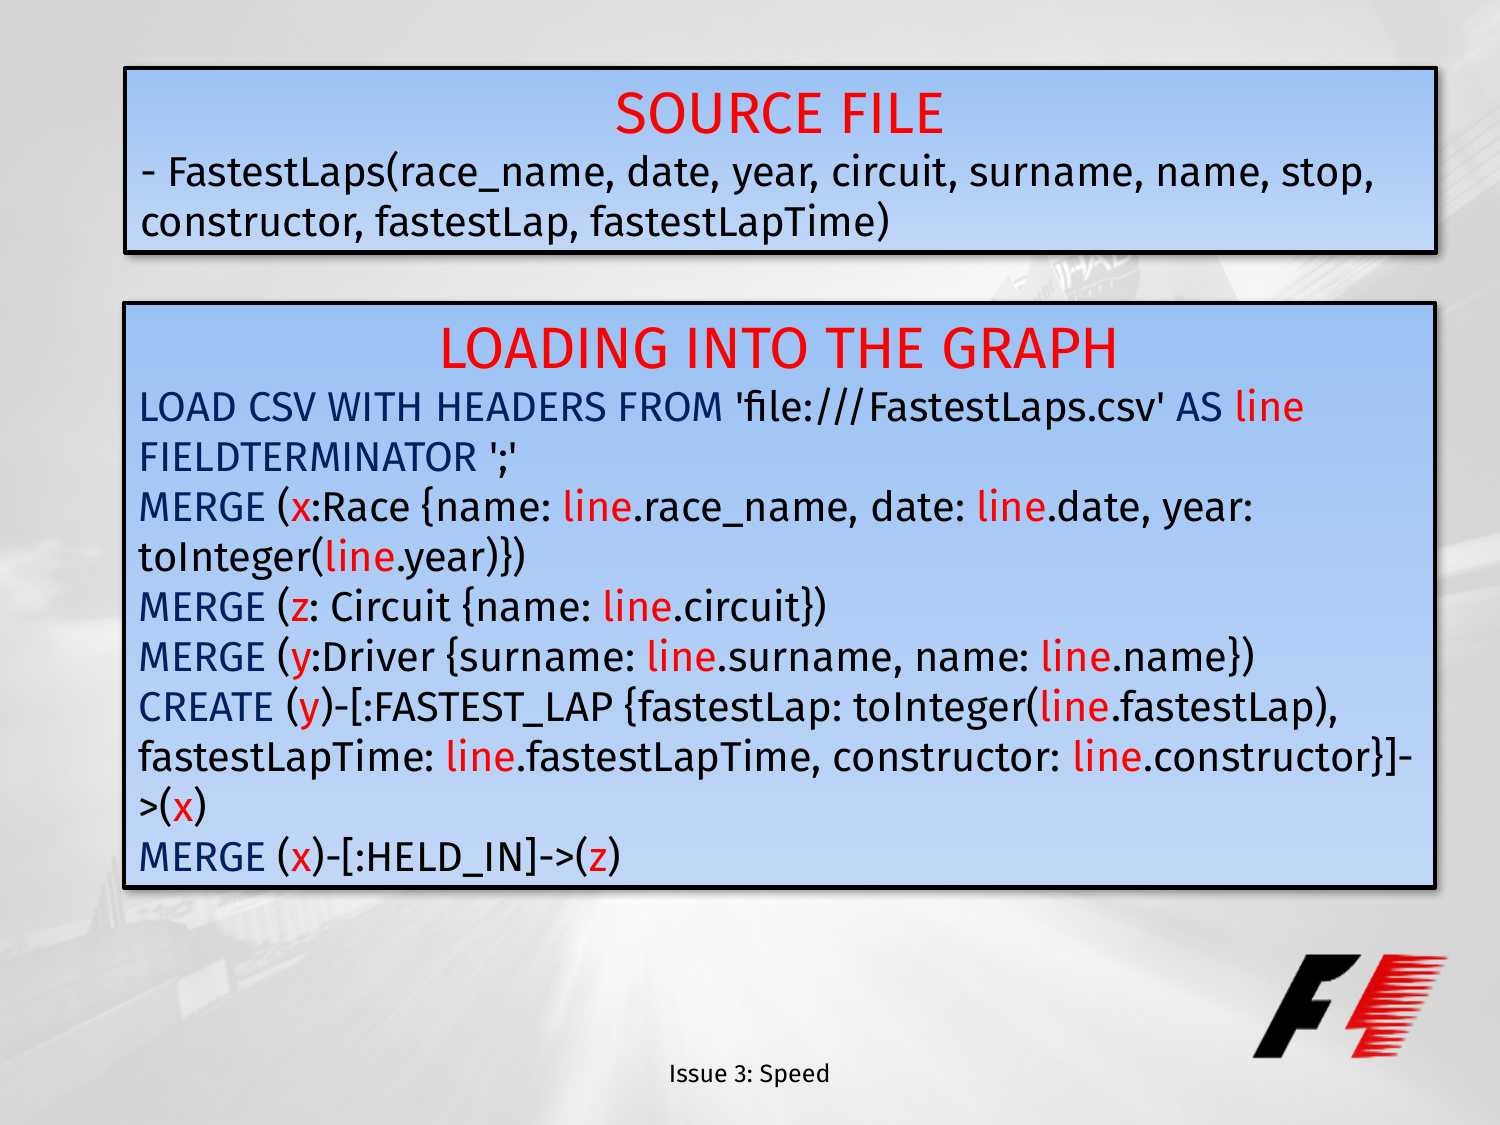

SOURCE FILE
- FastestLaps(race_name, date, year, circuit, surname, name, stop, constructor, fastestLap, fastestLapTime)
LOADING INTO THE GRAPH
LOAD CSV WITH HEADERS FROM 'file:///FastestLaps.csv' AS line FIELDTERMINATOR ';'
MERGE (x:Race {name: line.race_name, date: line.date, year: toInteger(line.year)})
MERGE (z: Circuit {name: line.circuit})
MERGE (y:Driver {surname: line.surname, name: line.name})
CREATE (y)-[:FASTEST_LAP {fastestLap: toInteger(line.fastestLap), fastestLapTime: line.fastestLapTime, constructor: line.constructor}]->(x)
MERGE (x)-[:HELD_IN]->(z)
Issue 3: Speed